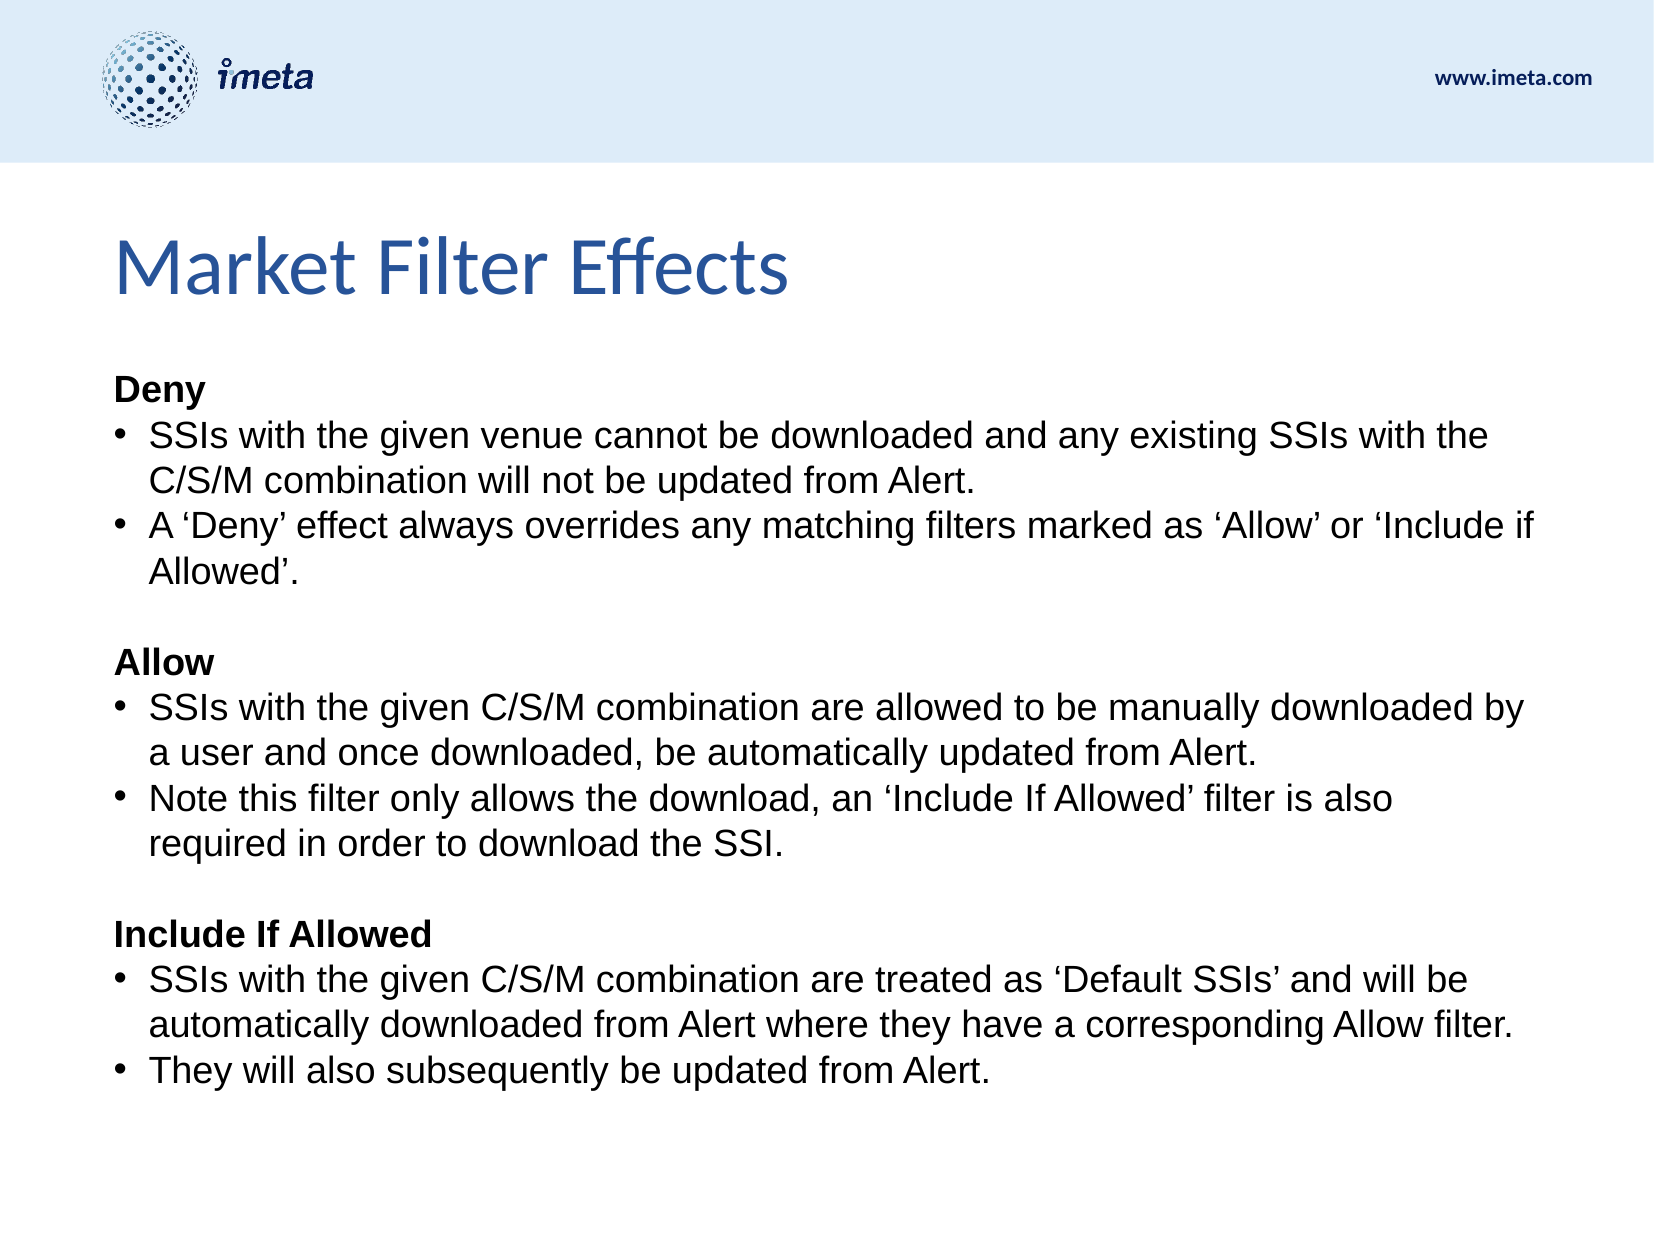

# Market Filter Effects
Deny
SSIs with the given venue cannot be downloaded and any existing SSIs with the C/S/M combination will not be updated from Alert.
A ‘Deny’ effect always overrides any matching filters marked as ‘Allow’ or ‘Include if Allowed’.

Allow
SSIs with the given C/S/M combination are allowed to be manually downloaded by a user and once downloaded, be automatically updated from Alert.
Note this filter only allows the download, an ‘Include If Allowed’ filter is also required in order to download the SSI.

Include If Allowed
SSIs with the given C/S/M combination are treated as ‘Default SSIs’ and will be automatically downloaded from Alert where they have a corresponding Allow filter.
They will also subsequently be updated from Alert.